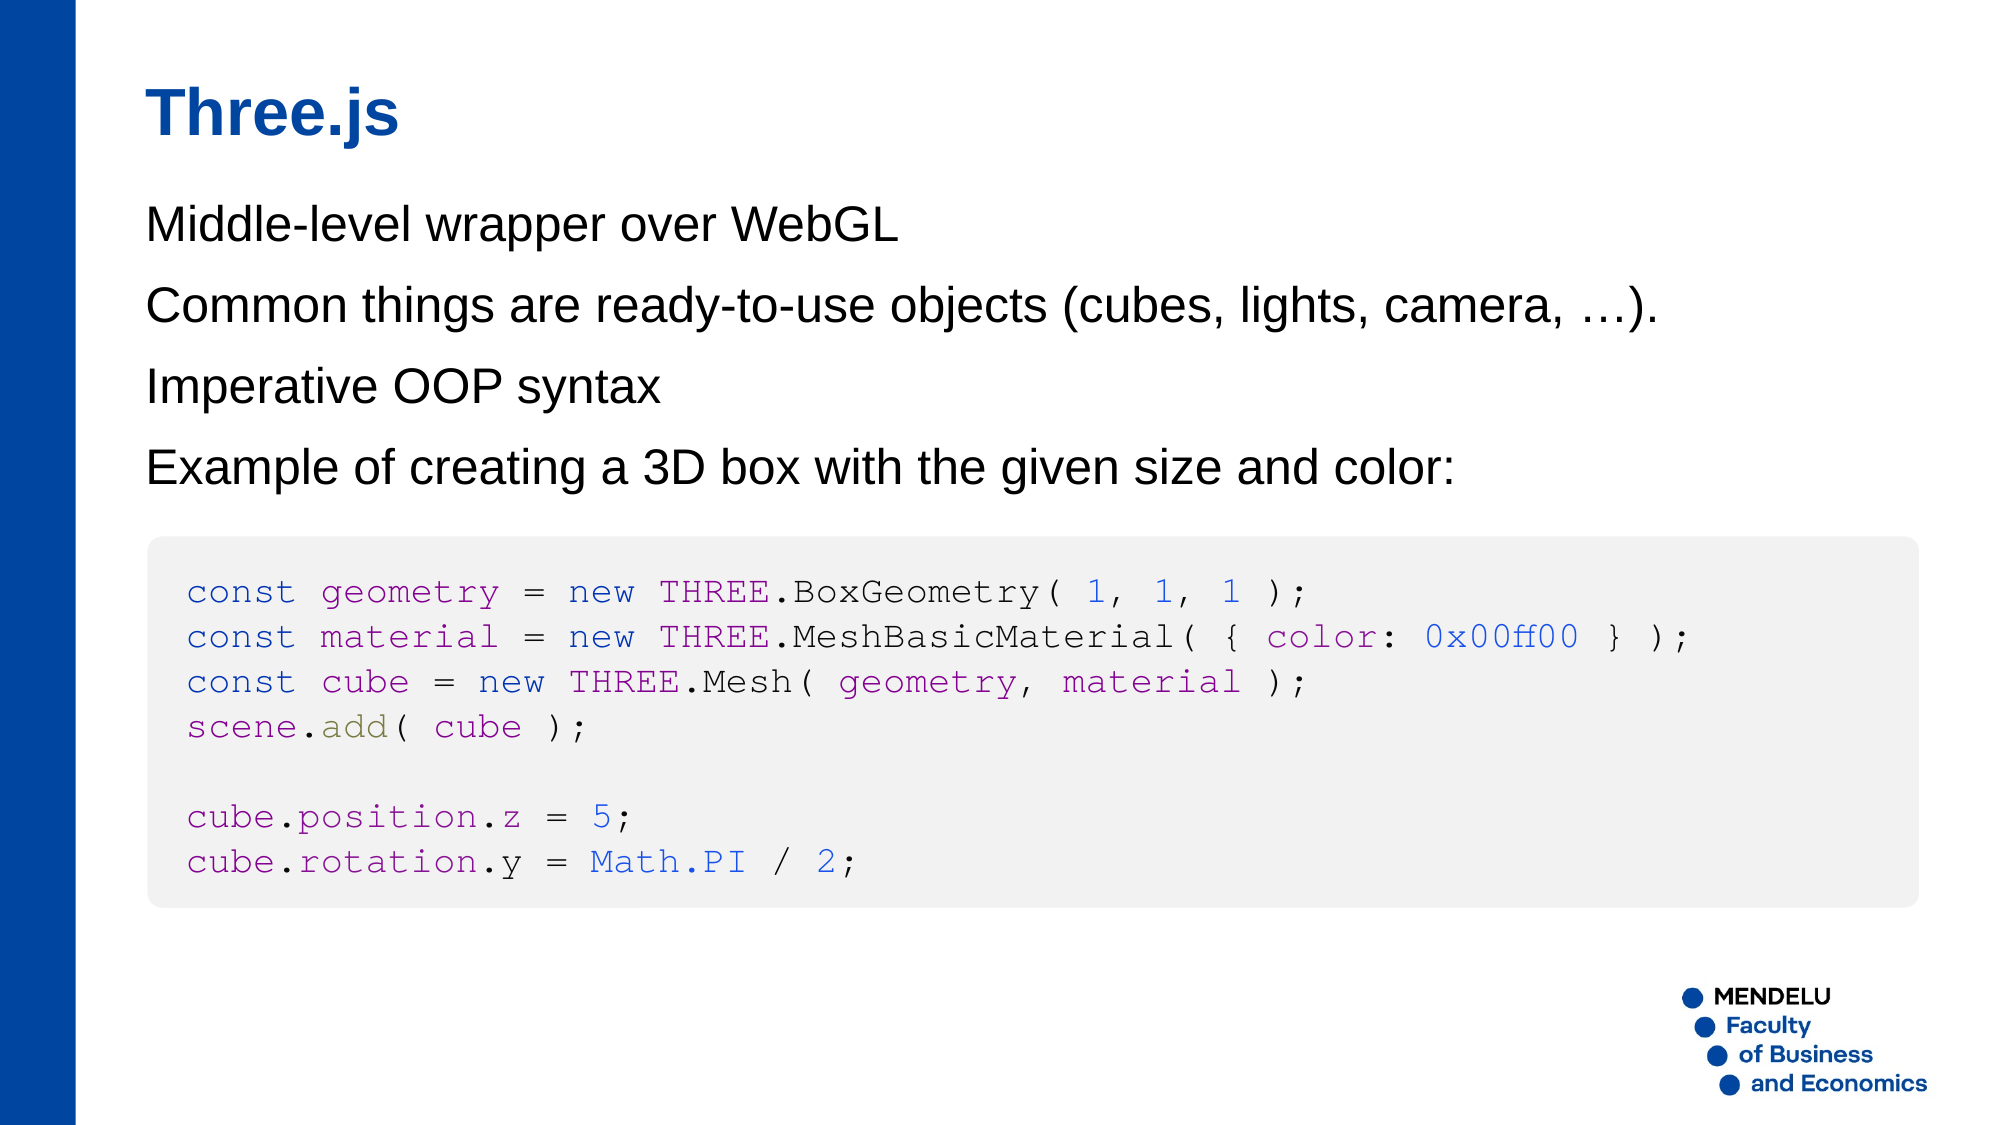

Three.js
Middle-level wrapper over WebGL
Common things are ready-to-use objects (cubes, lights, camera, …).
Imperative OOP syntax
Example of creating a 3D box with the given size and color:

const geometry = new THREE.BoxGeometry( 1, 1, 1 );
const material = new THREE.MeshBasicMaterial( { color: 0x00ff00 } );
const cube = new THREE.Mesh( geometry, material );
scene.add( cube );
cube.position.z = 5;
cube.rotation.y = Math.PI / 2;